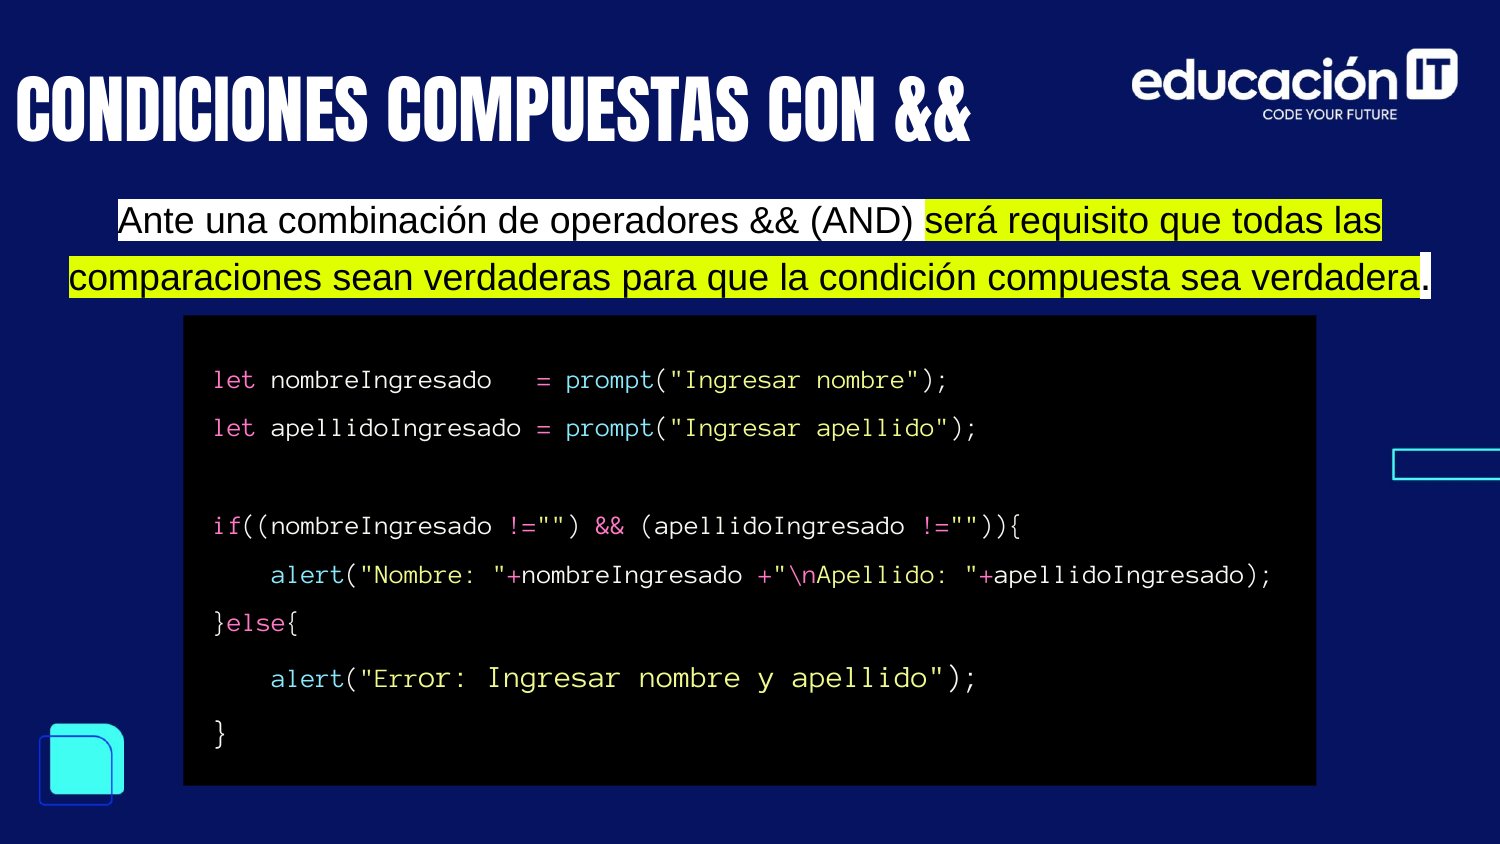

CONDICIONES COMPUESTAS CON &&
Ante una combinación de operadores && (AND) será requisito que todas las comparaciones sean verdaderas para que la condición compuesta sea verdadera.

let nombreIngresado   = prompt("Ingresar nombre");
let apellidoIngresado = prompt("Ingresar apellido");

if((nombreIngresado !="") && (apellidoIngresado !="")){
    alert("Nombre: "+nombreIngresado +"\nApellido: "+apellidoIngresado);
}else{
    alert("Error: Ingresar nombre y apellido");
}